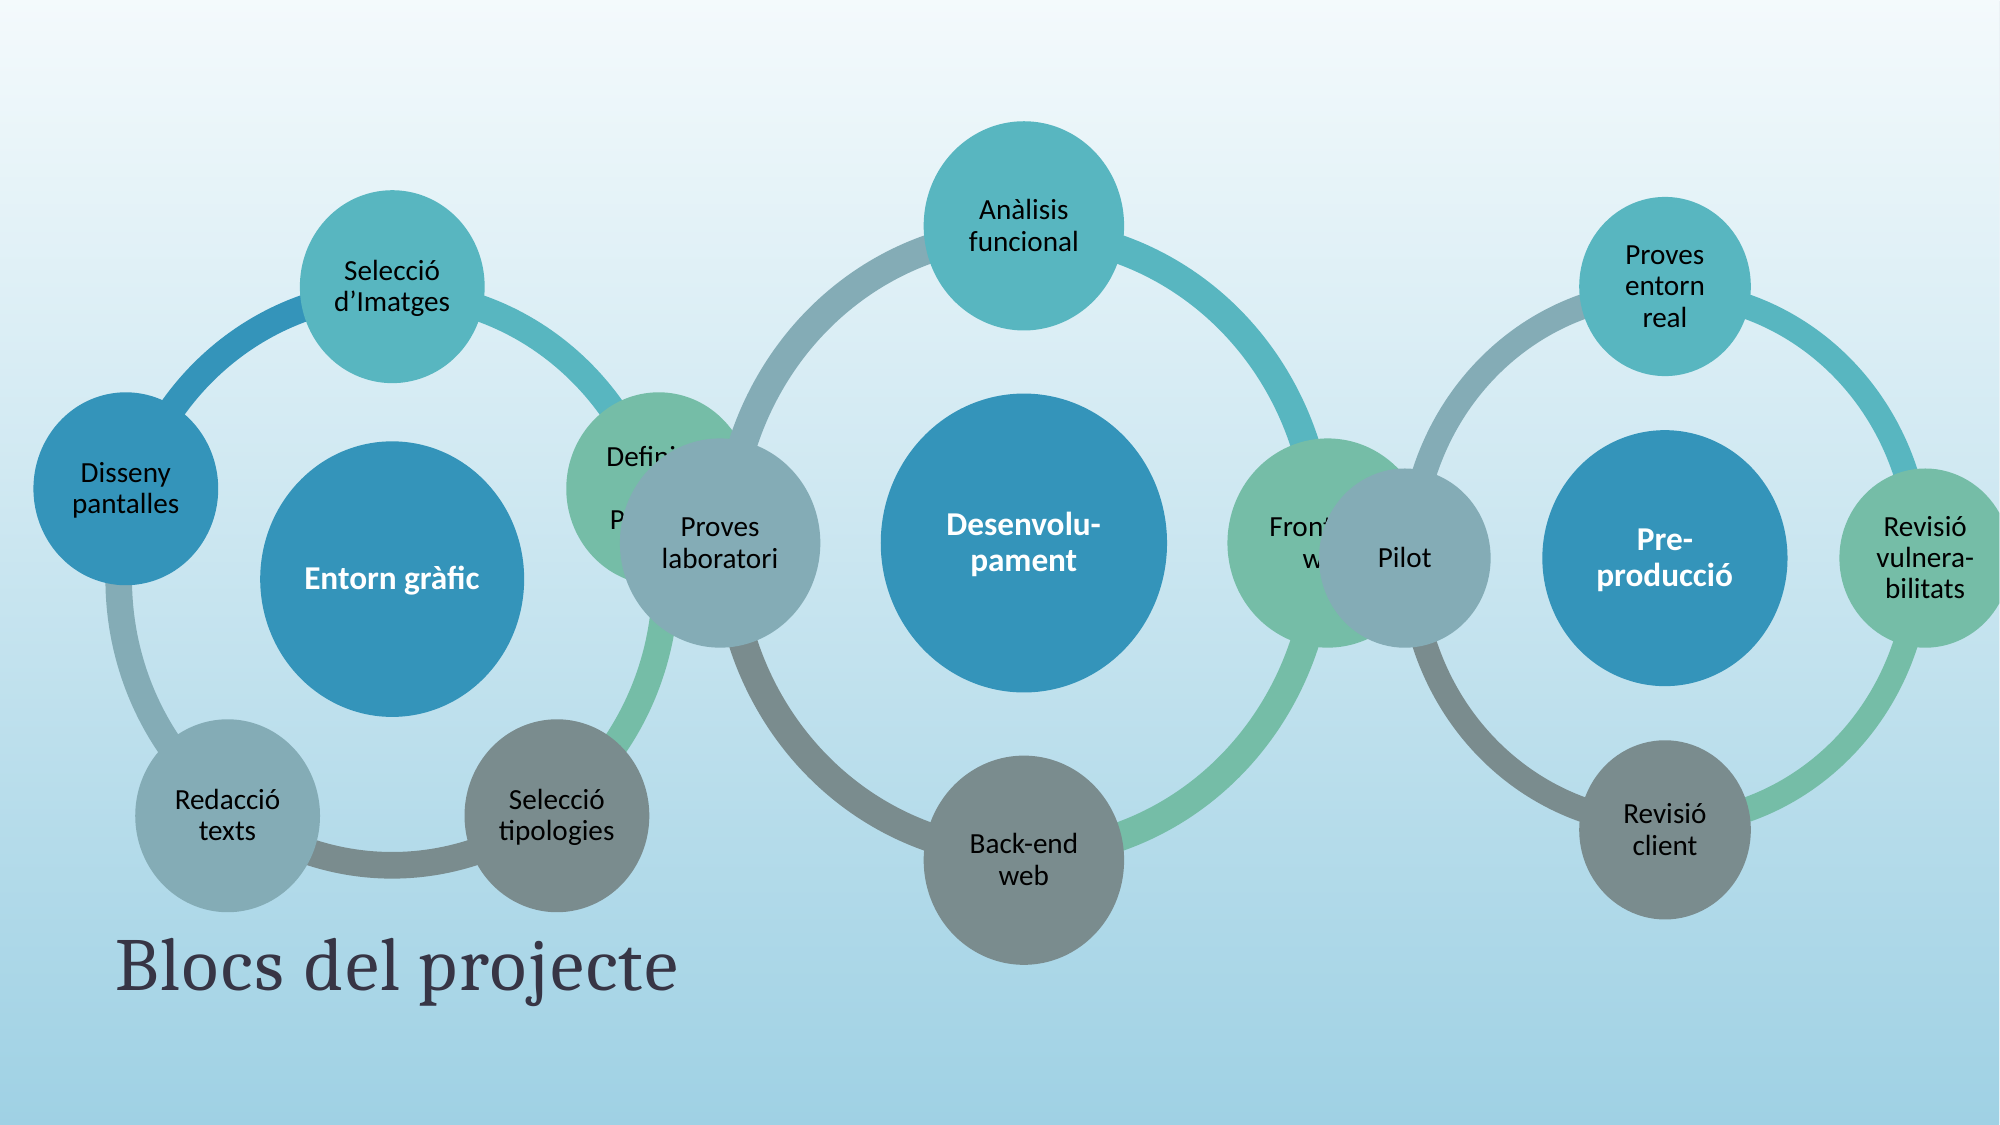

Desenvolu-pament
Anàlisis funcional
Front-end web
Back-end web
Proves laboratori
Entorn gràfic
Selecció d’Imatges
Definició del Pantene
Selecció tipologies
Redacció texts
Disseny pantalles
Pre-producció
Proves entorn real
Revisió vulnera-bilitats
Revisió client
Pilot
# Blocs del projecte